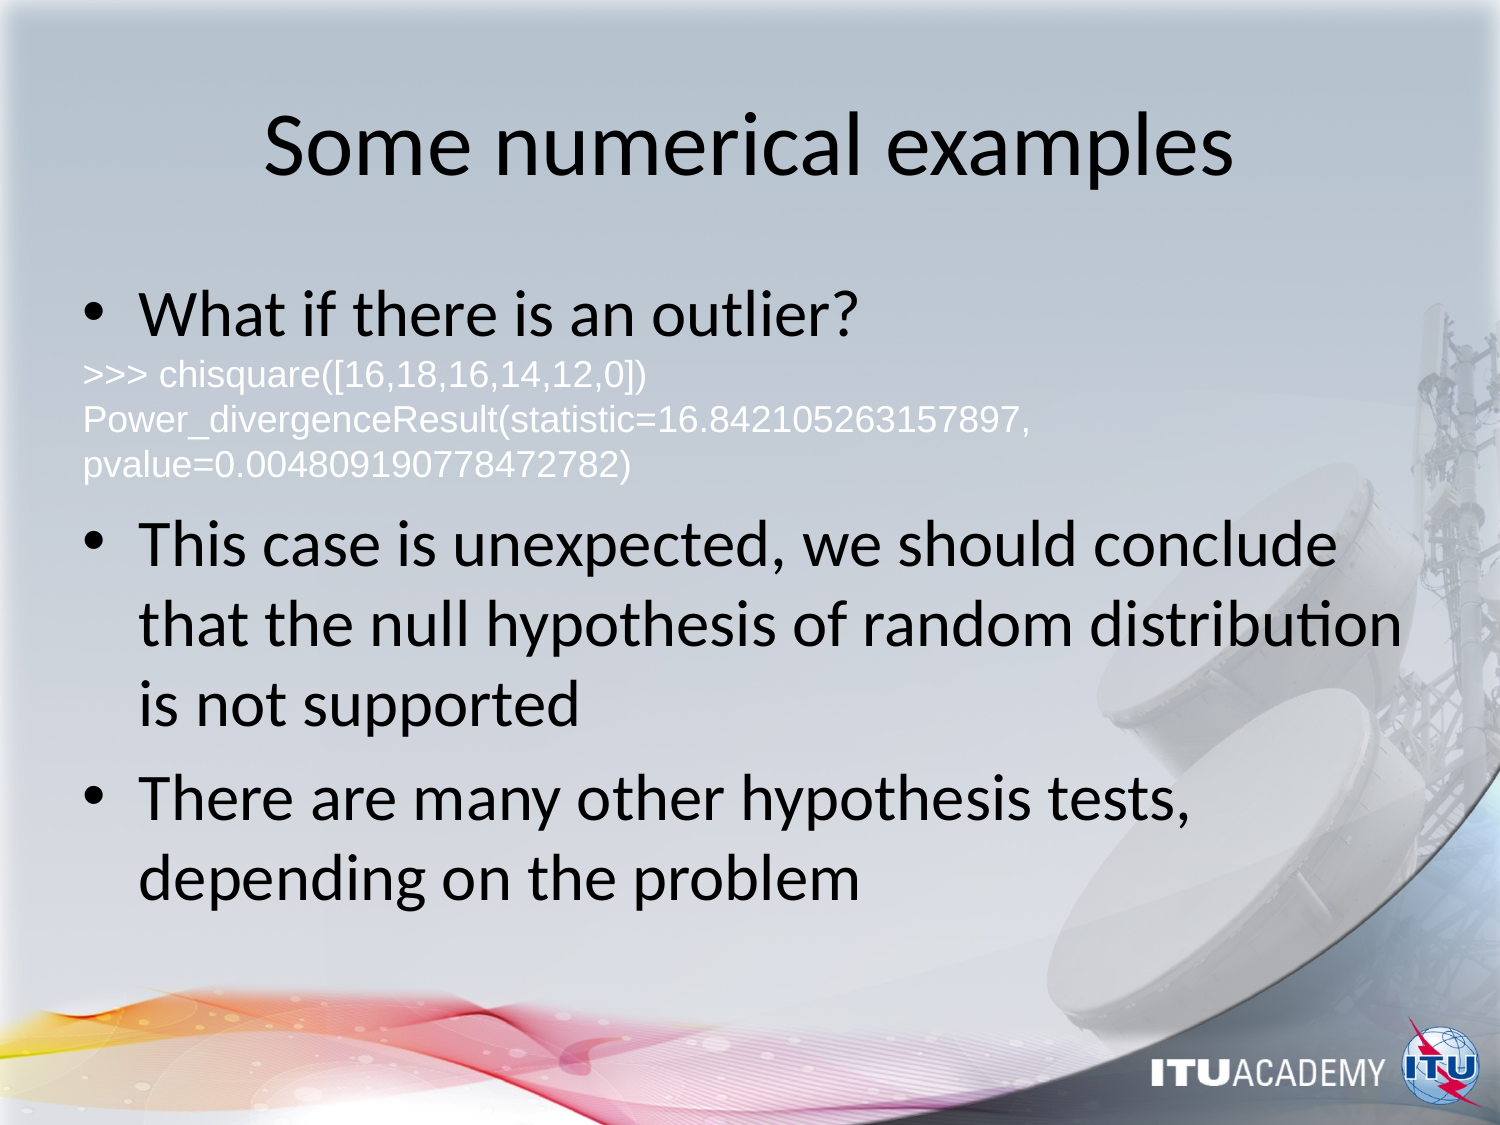

# Some numerical examples
What if there is an outlier?
>>> chisquare([16,18,16,14,12,0])
Power_divergenceResult(statistic=16.842105263157897, pvalue=0.004809190778472782)
This case is unexpected, we should conclude that the null hypothesis of random distribution is not supported
There are many other hypothesis tests, depending on the problem